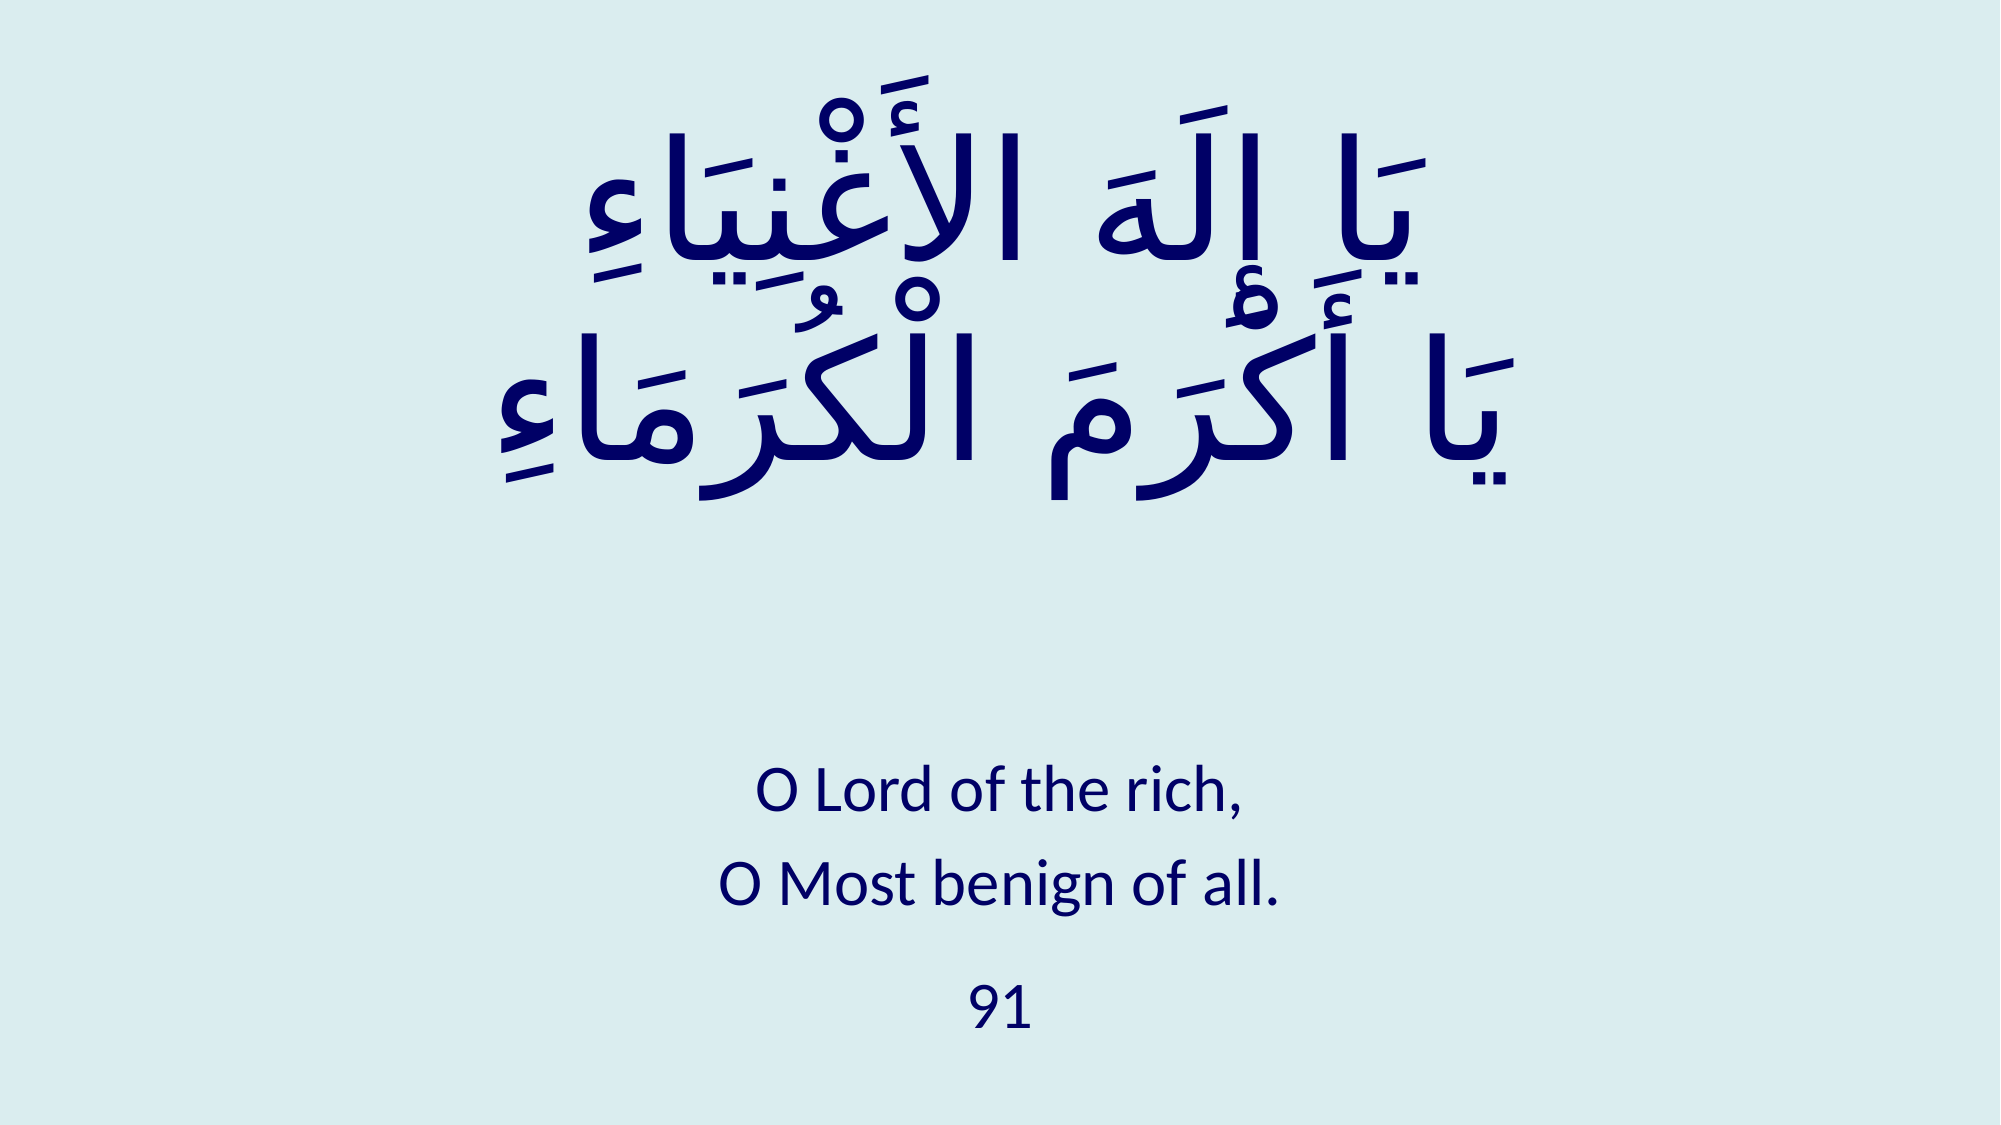

# يَا إِلَهَ الأَغْنِيَاءِ يَا أَكْرَمَ الْكُرَمَاءِ
O Lord of the rich,
O Most benign of all.
91